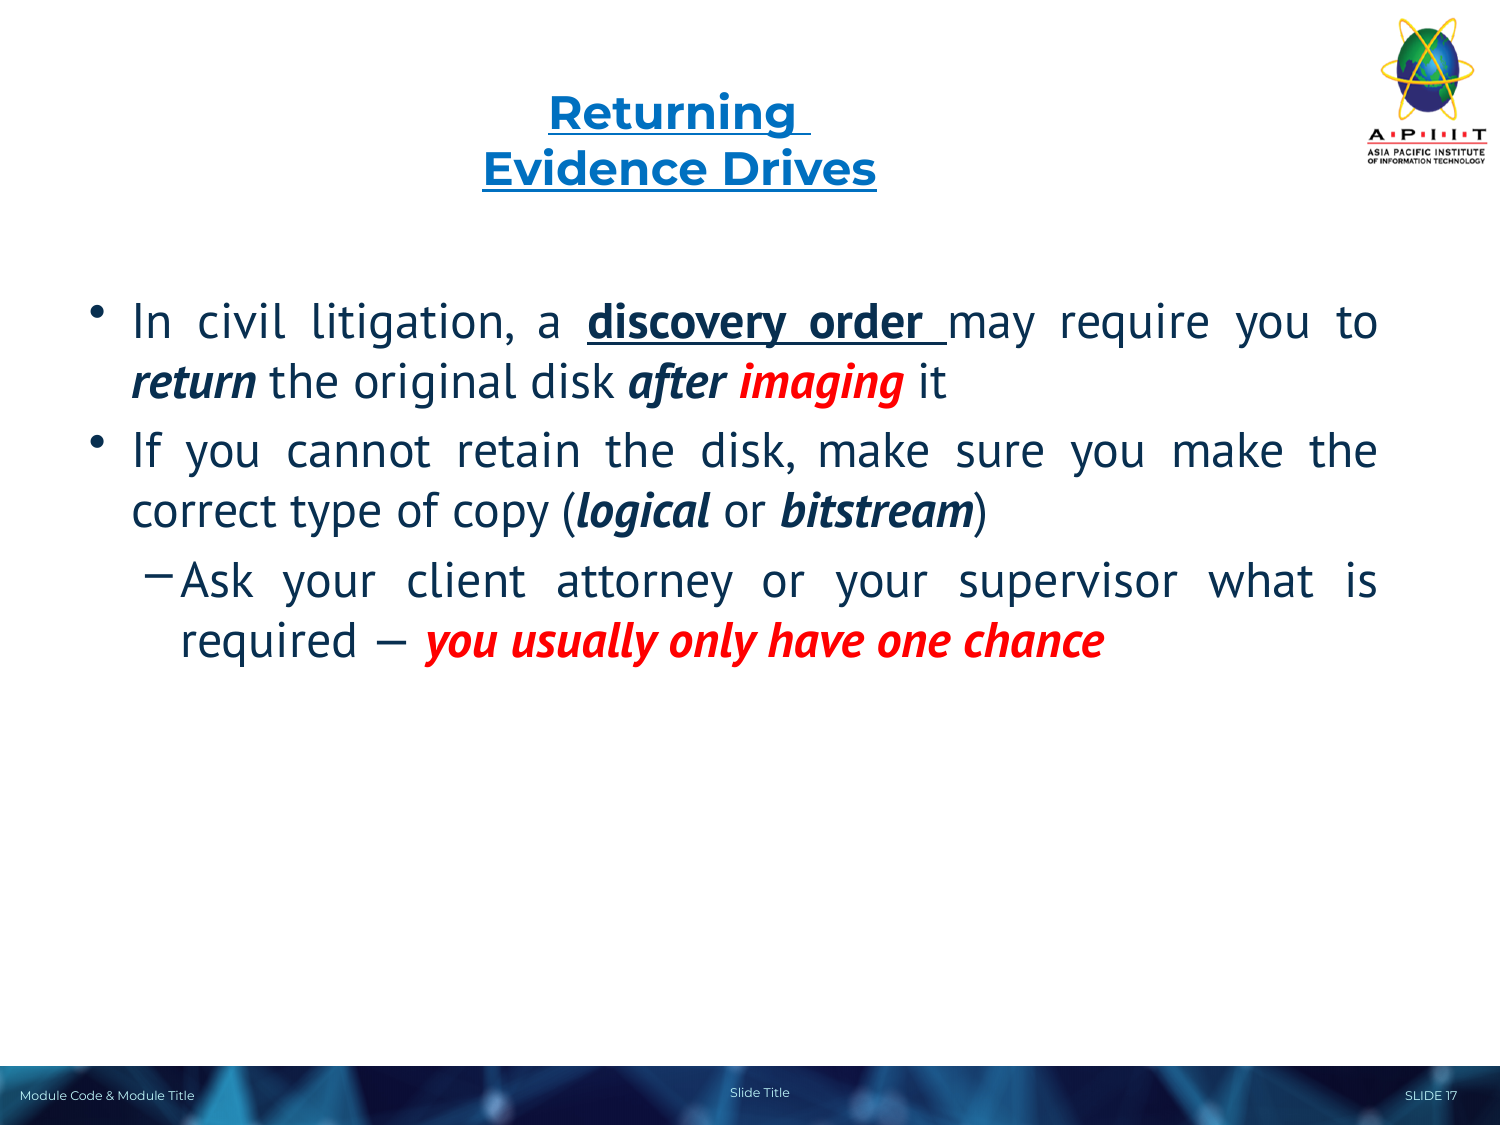

# Returning Evidence Drives
In civil litigation, a discovery order may require you to return the original disk after imaging it
If you cannot retain the disk, make sure you make the correct type of copy (logical or bitstream)
Ask your client attorney or your supervisor what is required — you usually only have one chance